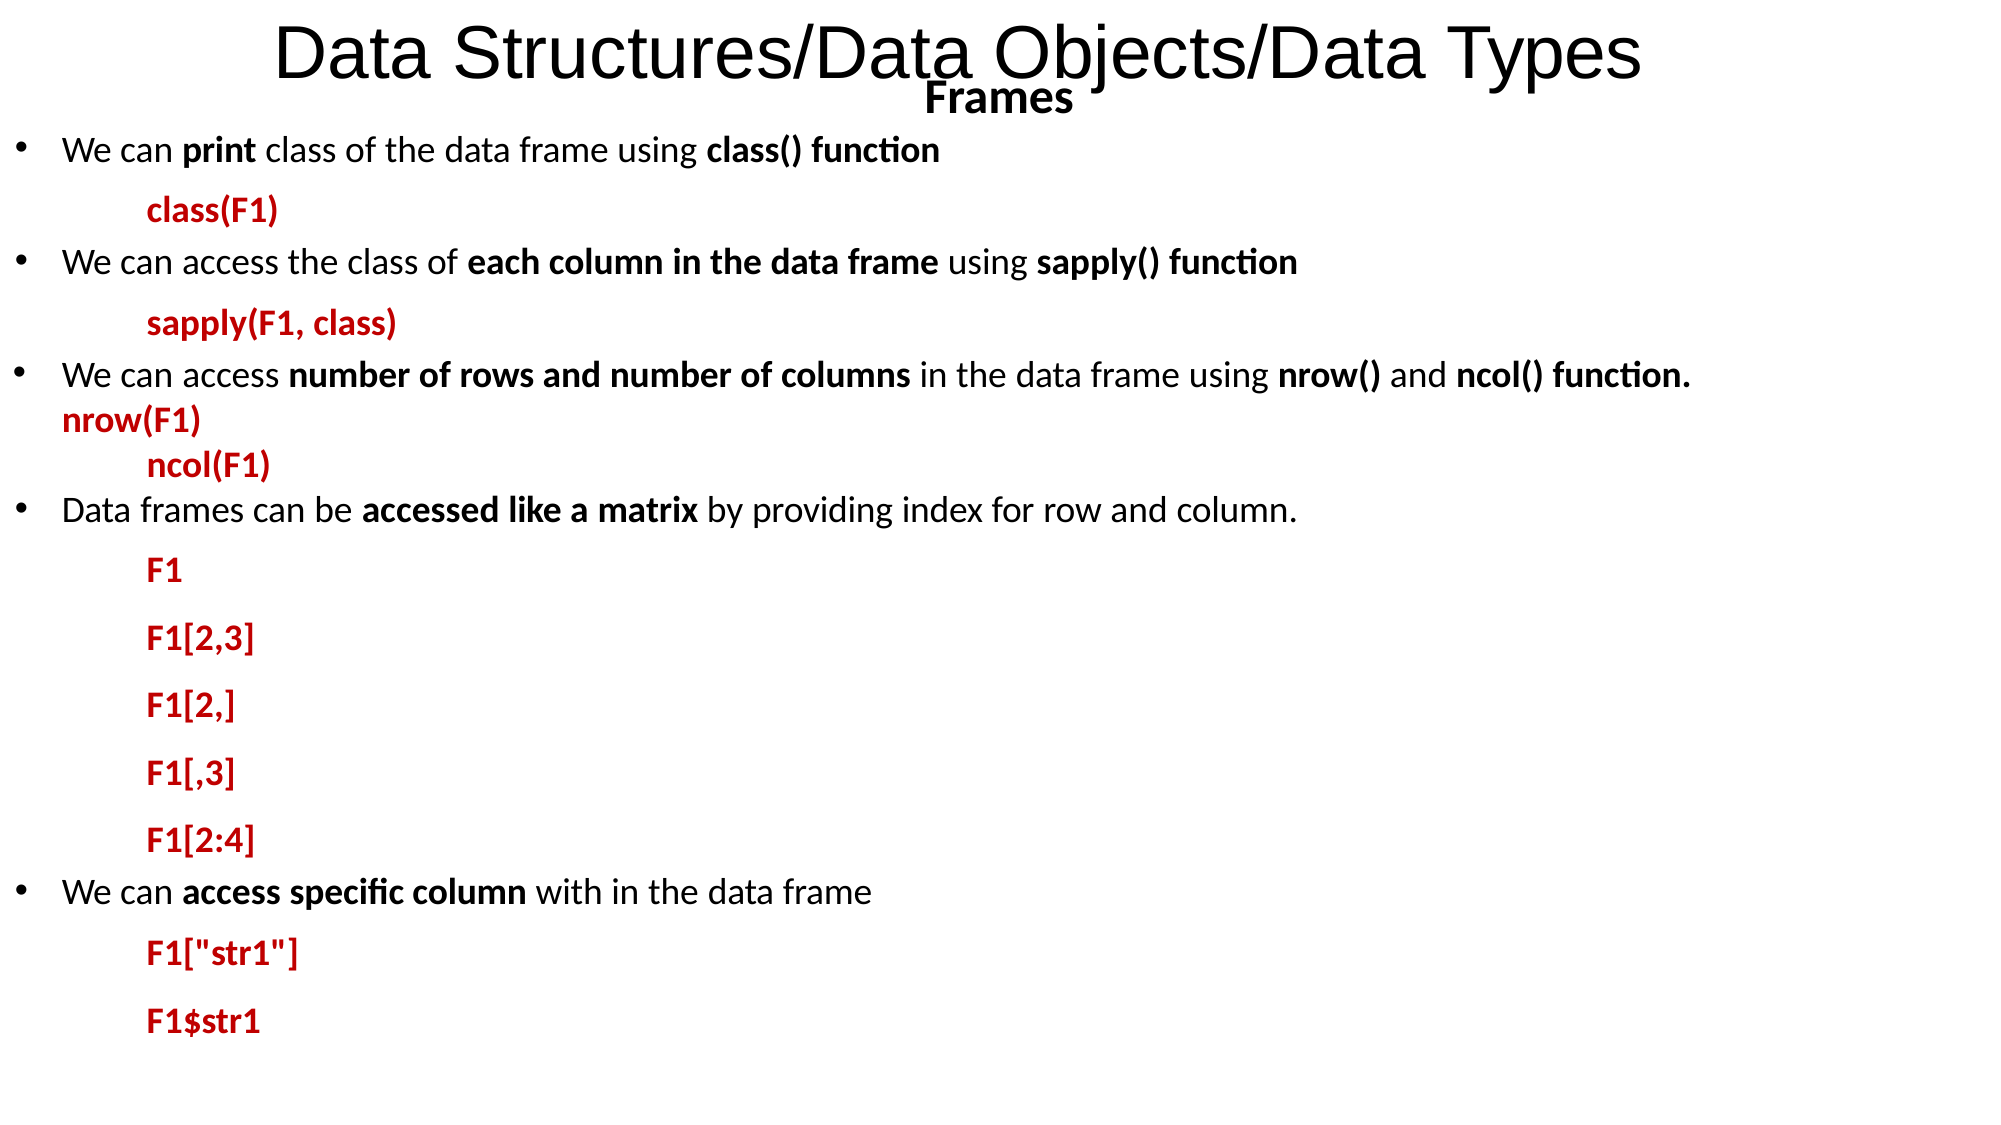

# Data Structures/Data Objects/Data Types
Frames
We can print class of the data frame using class() function
class(F1)
We can access the class of each column in the data frame using sapply() function
sapply(F1, class)
We can access number of rows and number of columns in the data frame using nrow() and ncol() function.  nrow(F1)
ncol(F1)
Data frames can be accessed like a matrix by providing index for row and column.
F1
F1[2,3]
F1[2,]
F1[,3]
F1[2:4]
We can access specific column with in the data frame
F1["str1"]
F1$str1